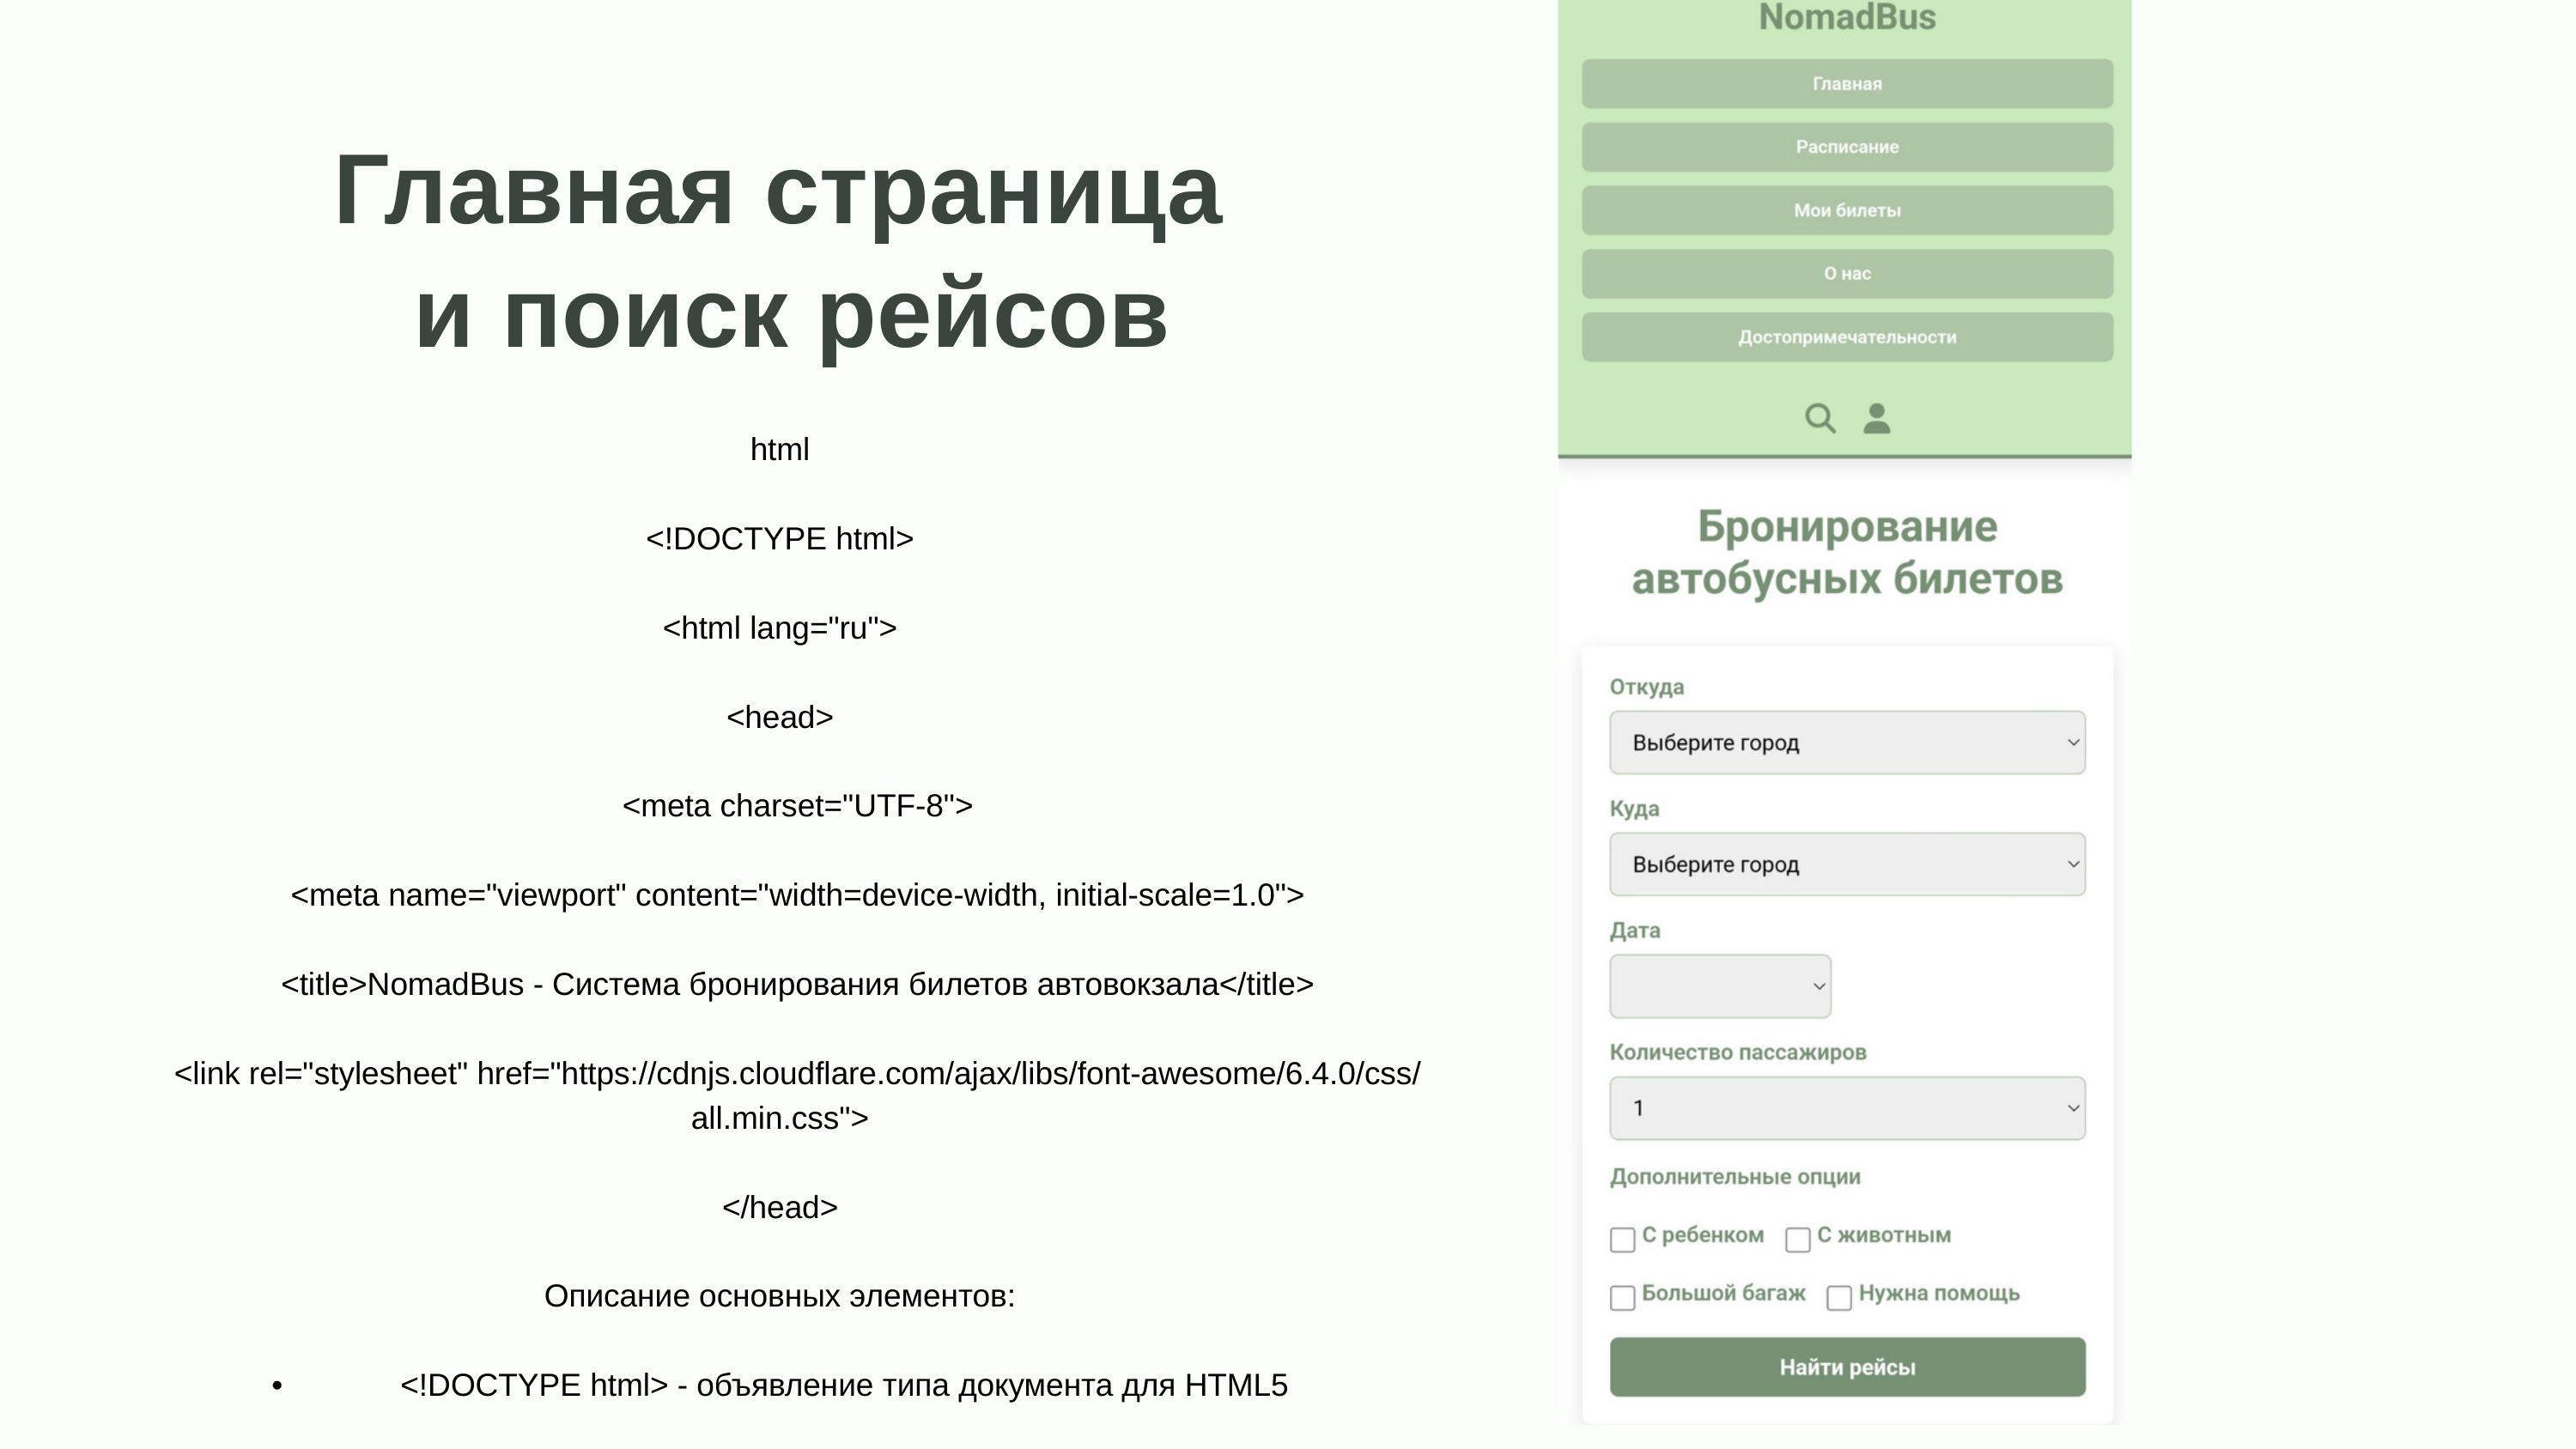

Главная страница
и поиск рейсов
html

<!DOCTYPE html>

<html lang="ru">

<head>

    <meta charset="UTF-8">

    <meta name="viewport" content="width=device-width, initial-scale=1.0">

    <title>NomadBus - Система бронирования билетов автовокзала</title>

    <link rel="stylesheet" href="https://cdnjs.cloudflare.com/ajax/libs/font-awesome/6.4.0/css/all.min.css">

</head>

Описание основных элементов:

•	<!DOCTYPE html> - объявление типа документа для HTML5

•	<html> - корневой элемент страницы, lang="ru" указывает язык содержимого

•	<head> - контейнер для метаданных страницы

•	<meta> - метатеги:

o	charset="UTF-8" задаёт кодировку символов

o	viewport настраивает отображение для мобильных устройств

•	<title> - заголовок страницы в браузере

•	<link> - подключение внешних ресурсов, здесь - библиотеки иконок Font Awesome